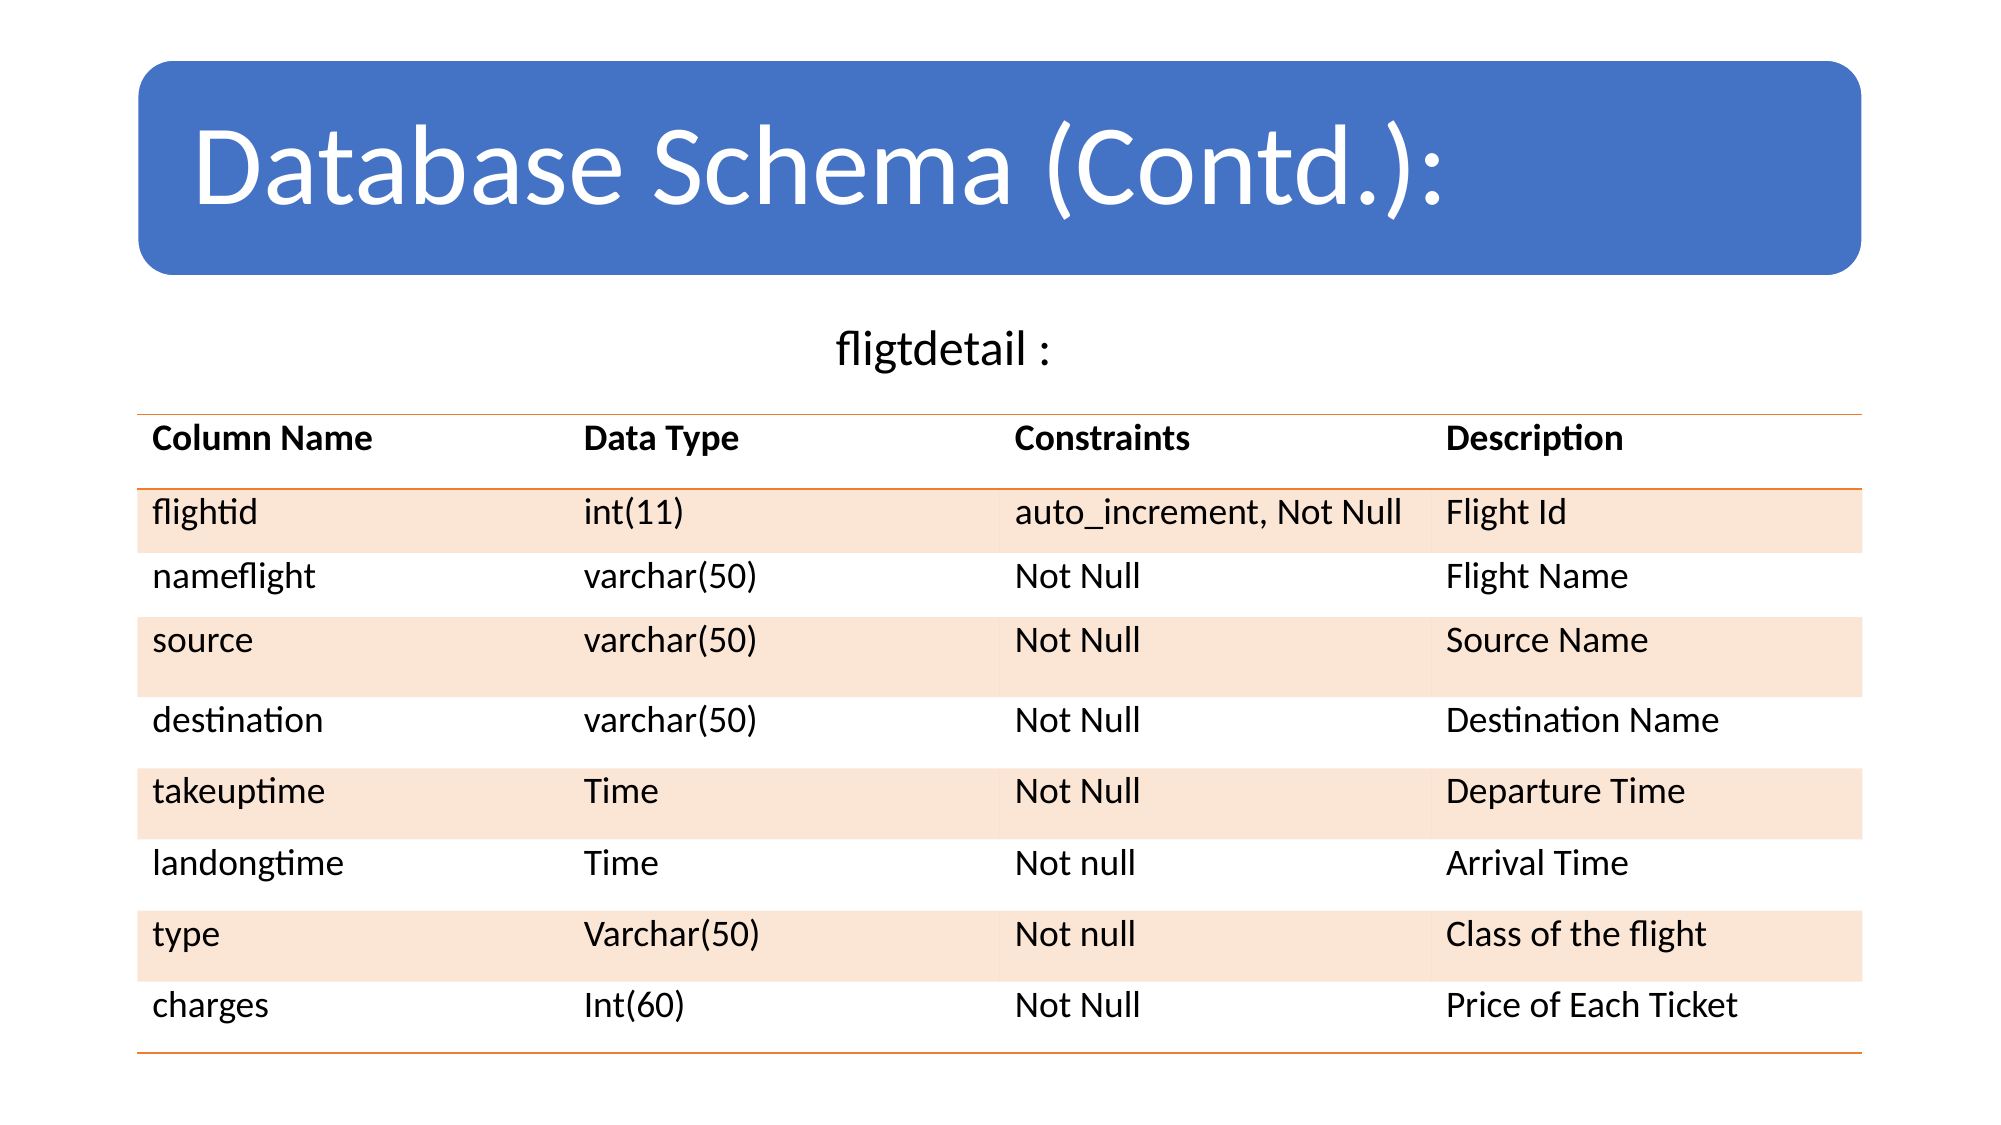

Database Schema (Contd.):
fligtdetail :
| Column Name | Data Type | Constraints | Description |
| --- | --- | --- | --- |
| flightid | int(11) | auto\_increment, Not Null | Flight Id |
| nameflight | varchar(50) | Not Null | Flight Name |
| source | varchar(50) | Not Null | Source Name |
| destination | varchar(50) | Not Null | Destination Name |
| takeuptime | Time | Not Null | Departure Time |
| landongtime | Time | Not null | Arrival Time |
| type | Varchar(50) | Not null | Class of the flight |
| charges | Int(60) | Not Null | Price of Each Ticket |